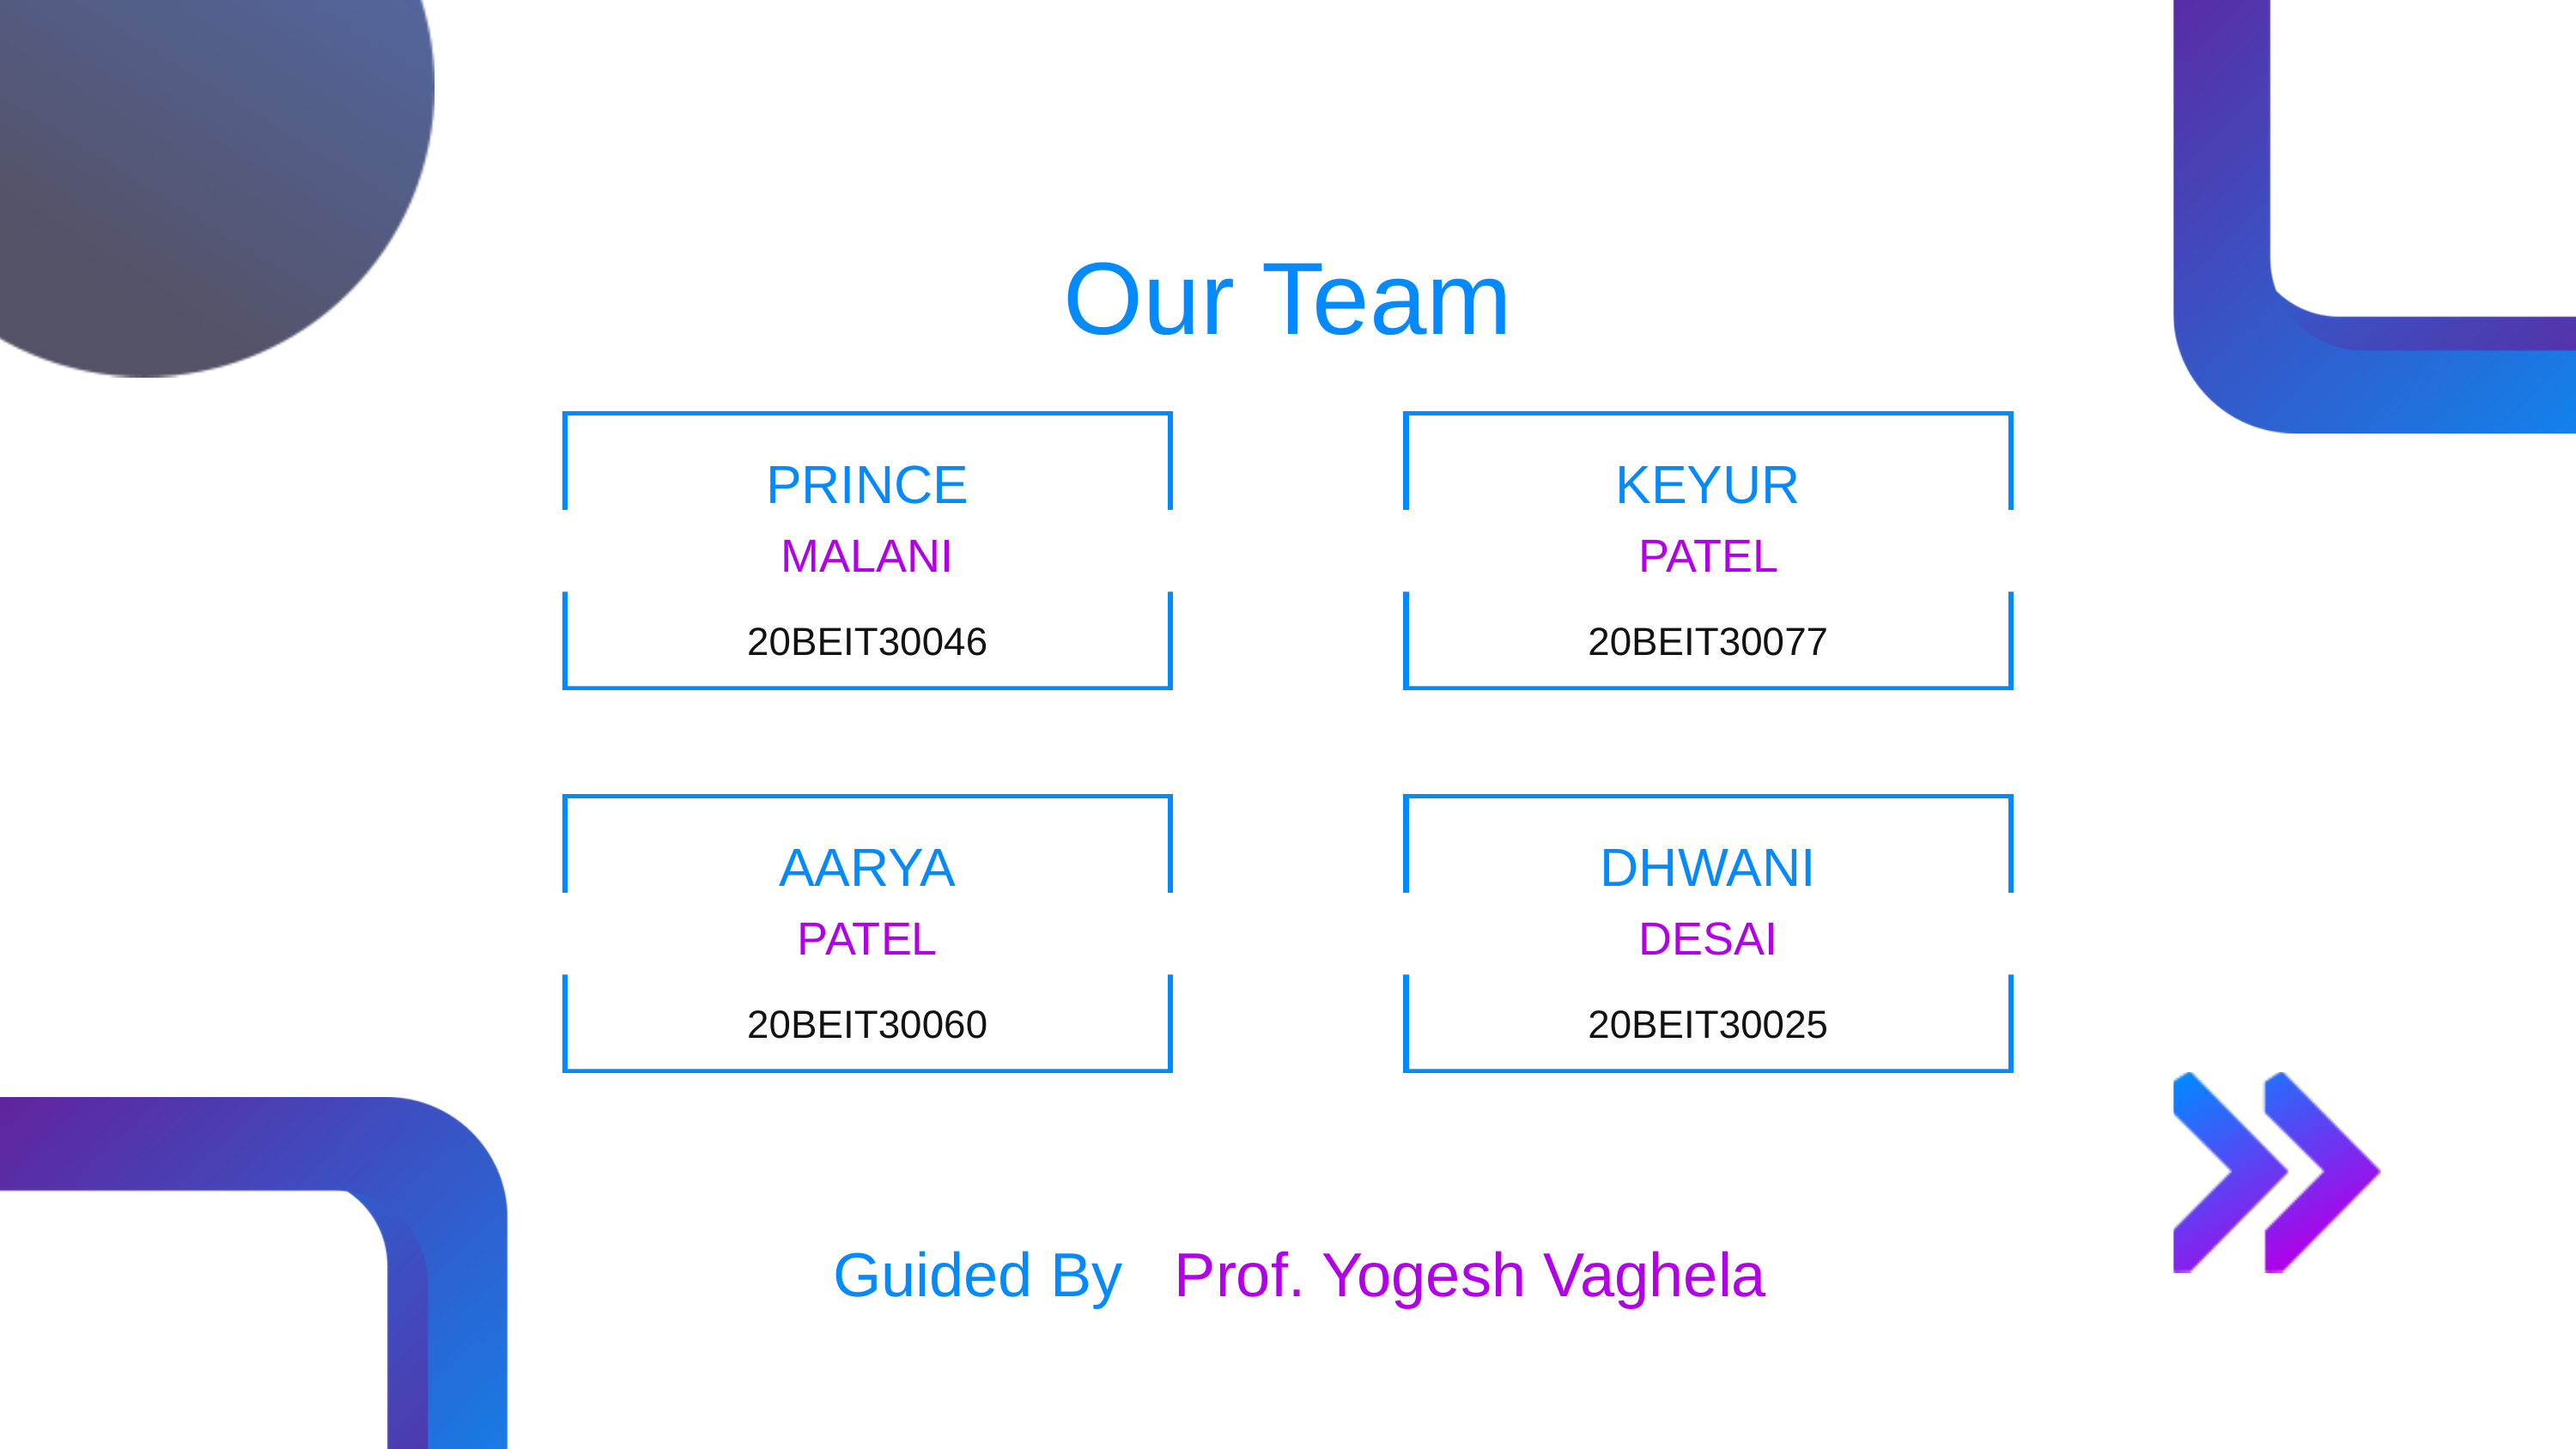

Our Team

PRINCE
KEYUR
MALANI
PATEL
20BEIT30046
20BEIT30077

AARYA
DHWANI
PATEL
DESAI
20BEIT30060
20BEIT30025

Guided By : Prof. Yogesh Vaghela